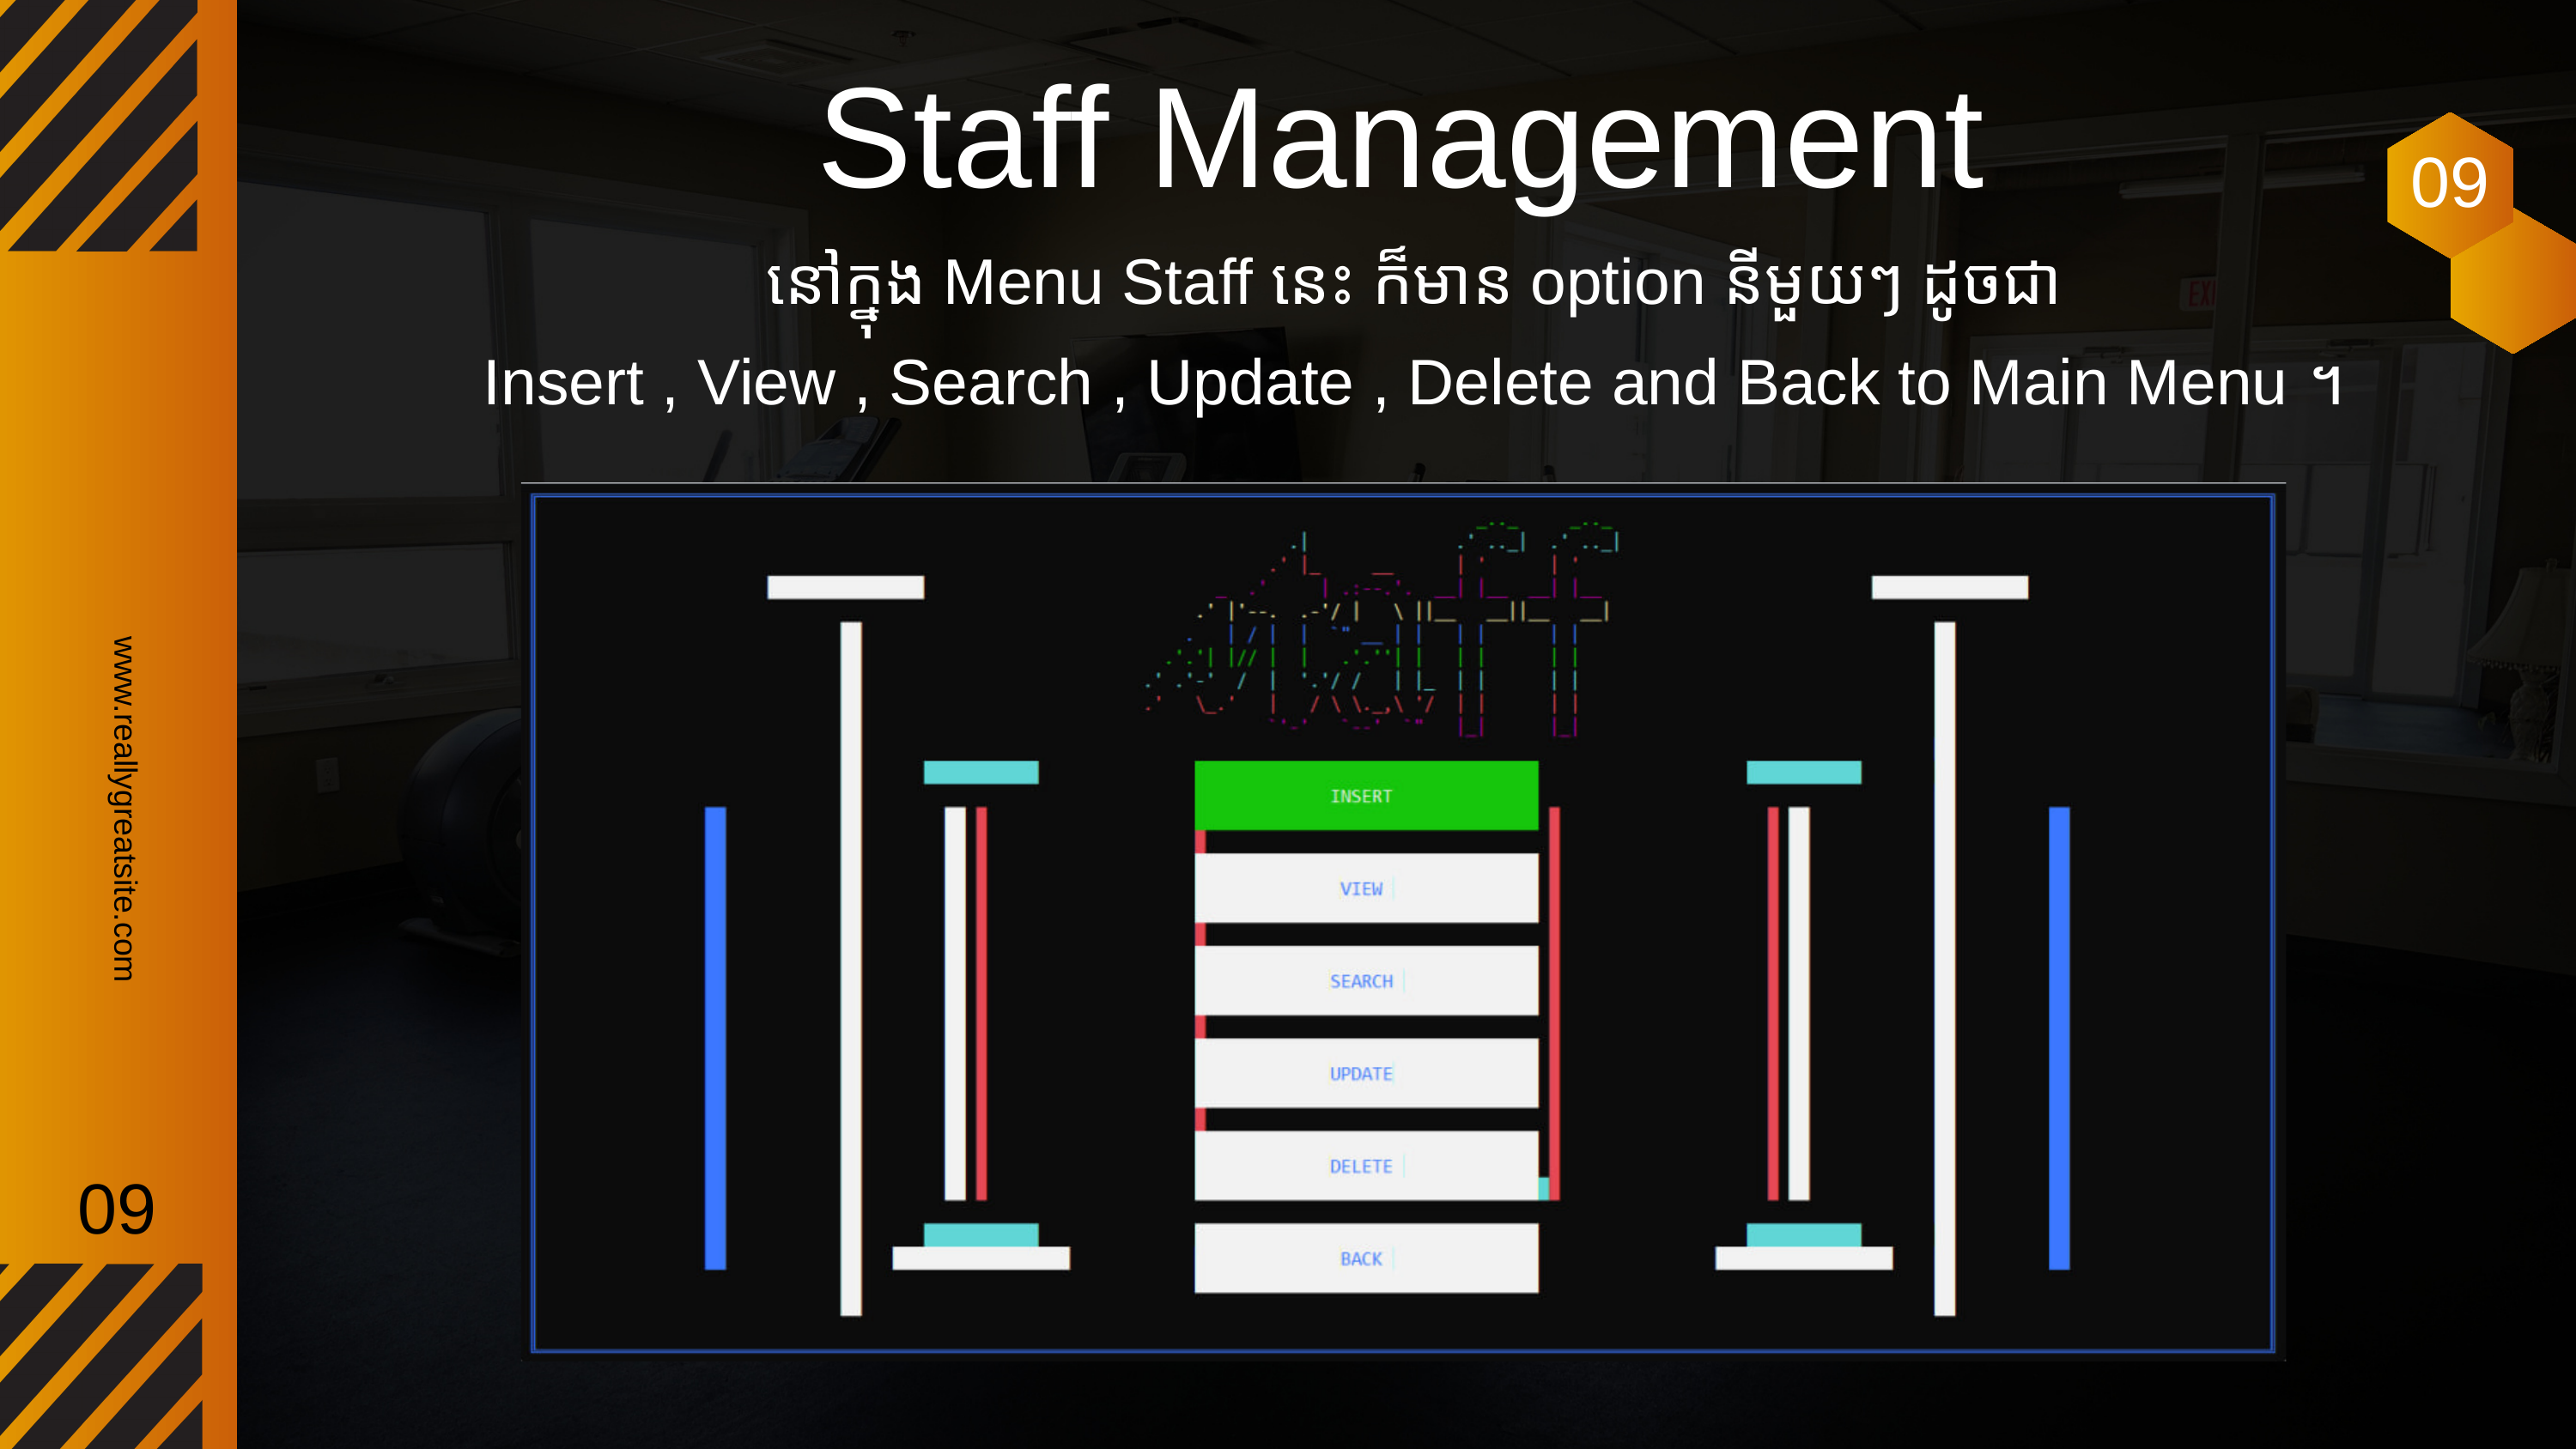

Staff Management

09

នៅក្នុង Menu Staff នេះ ក៏មាន option នីមួយៗ ដូចជា
Insert , View , Search , Update , Delete and Back to Main Menu ។

www.reallygreatsite.com
09